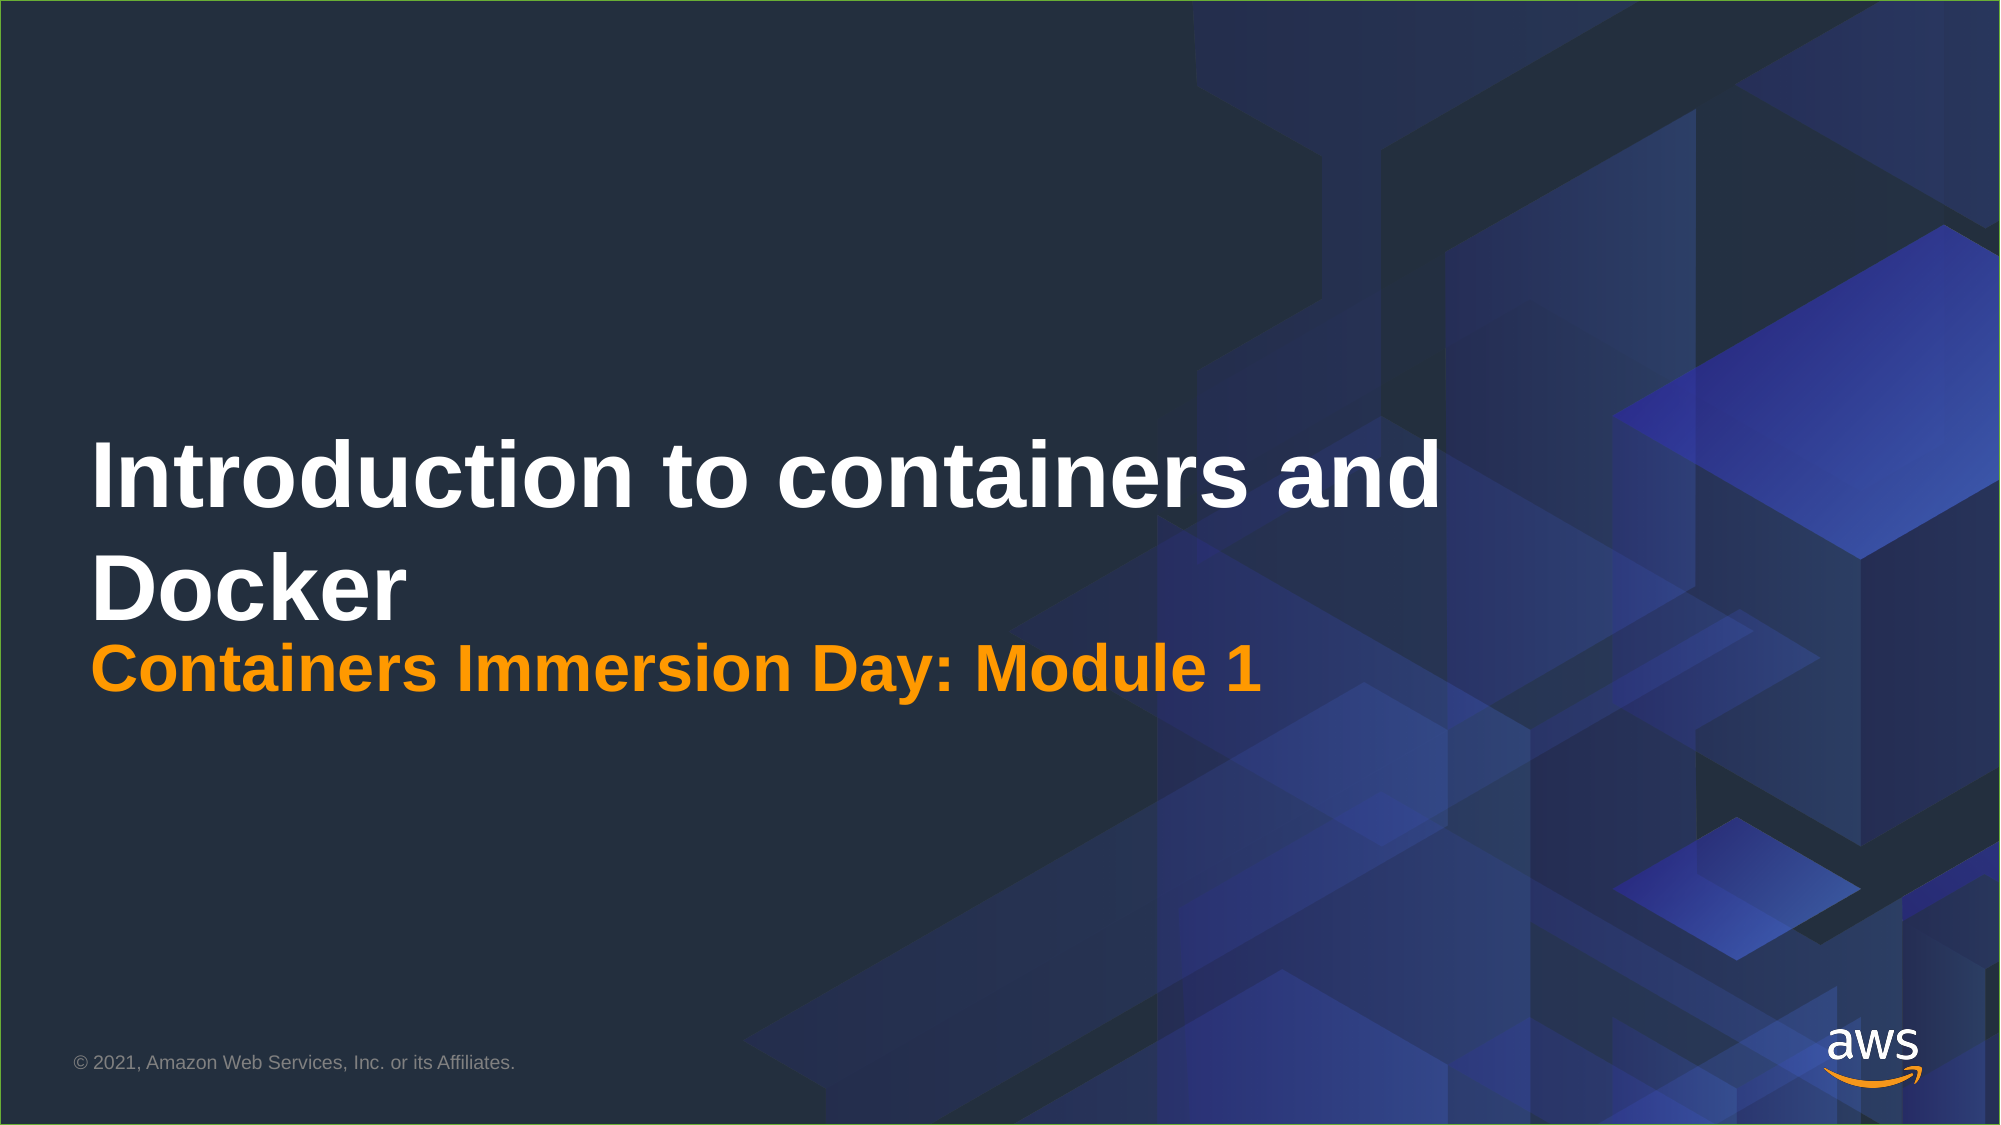

# Introduction to containers and Docker
Containers Immersion Day: Module 1